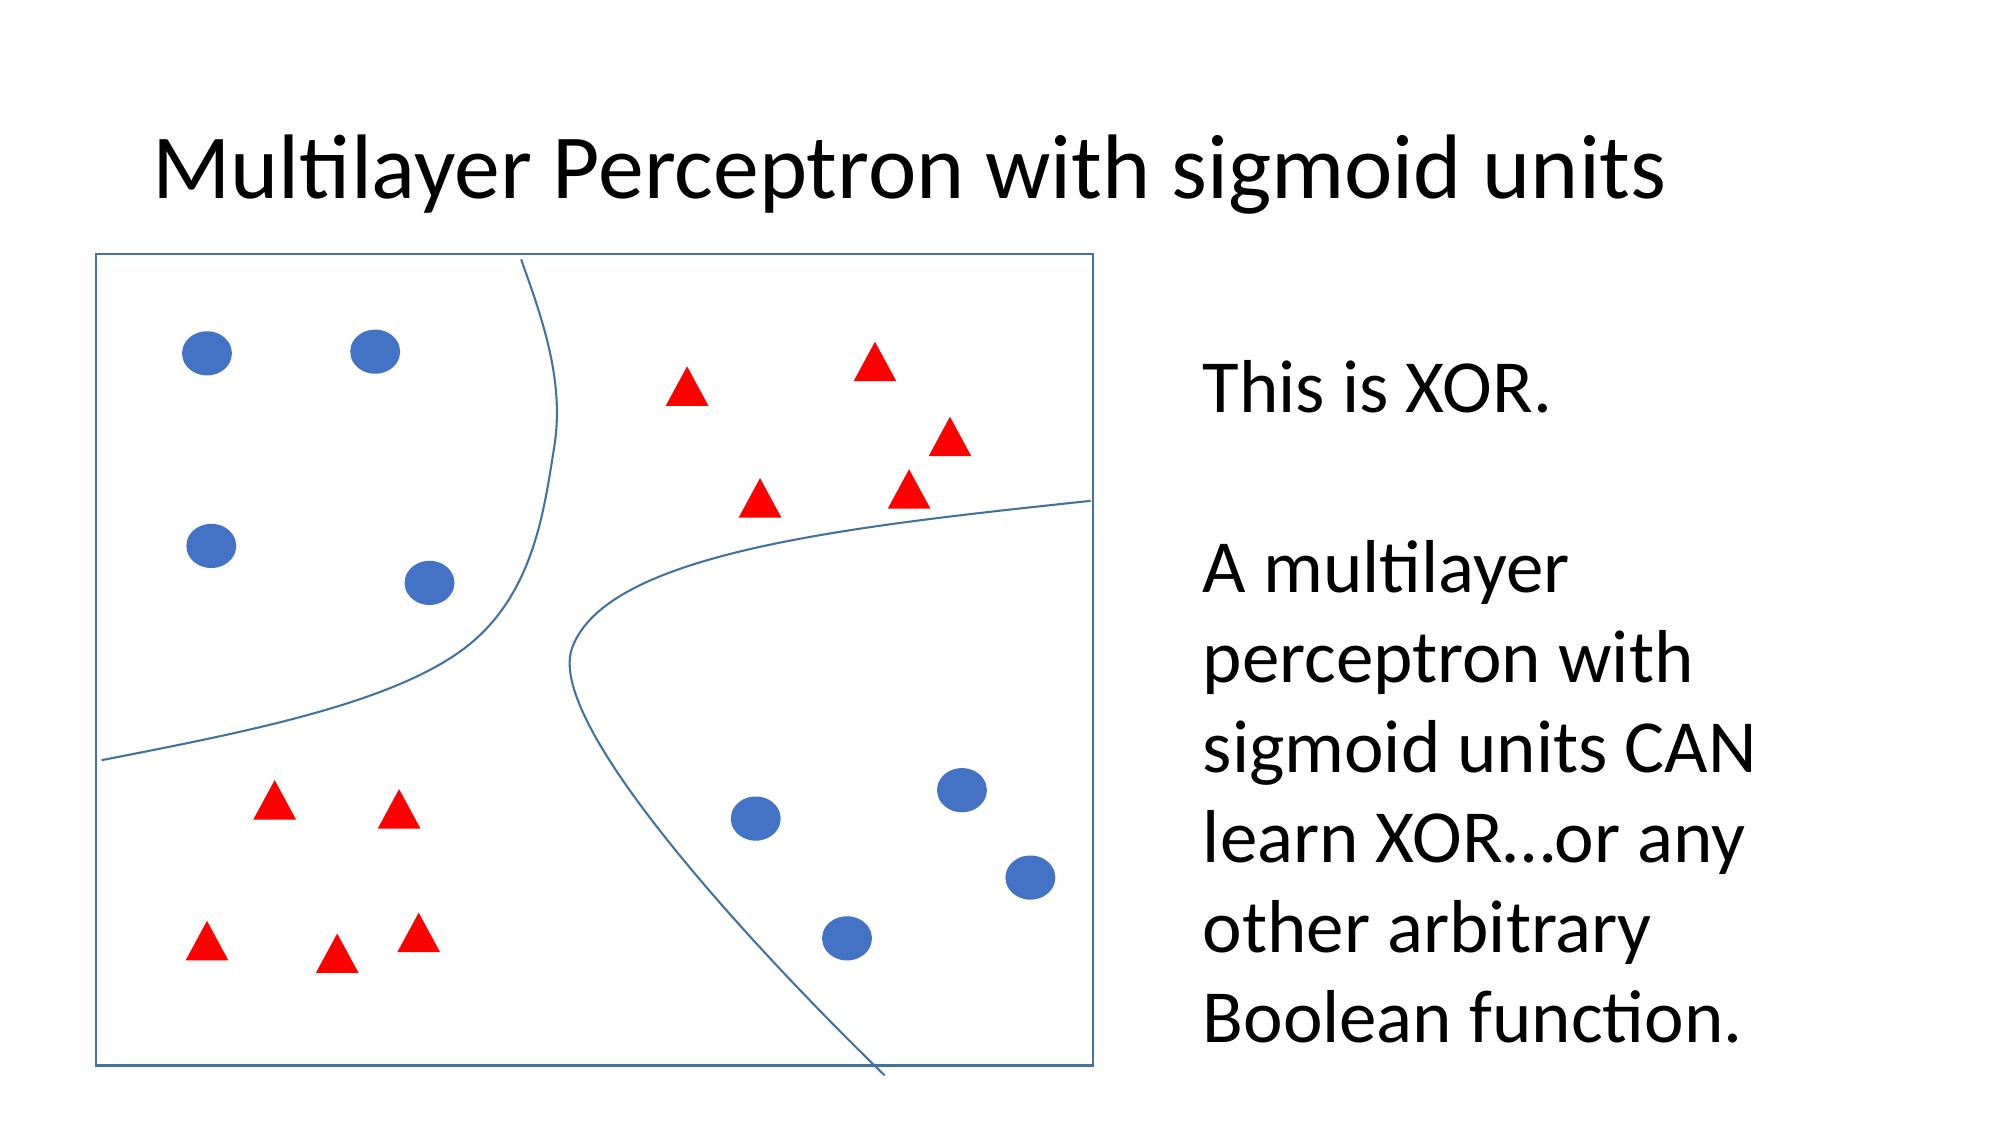

# Multilayer Perceptron with sigmoid units

This is XOR.

A multilayer perceptron with sigmoid units CAN learn XOR…or any other arbitrary Boolean function.